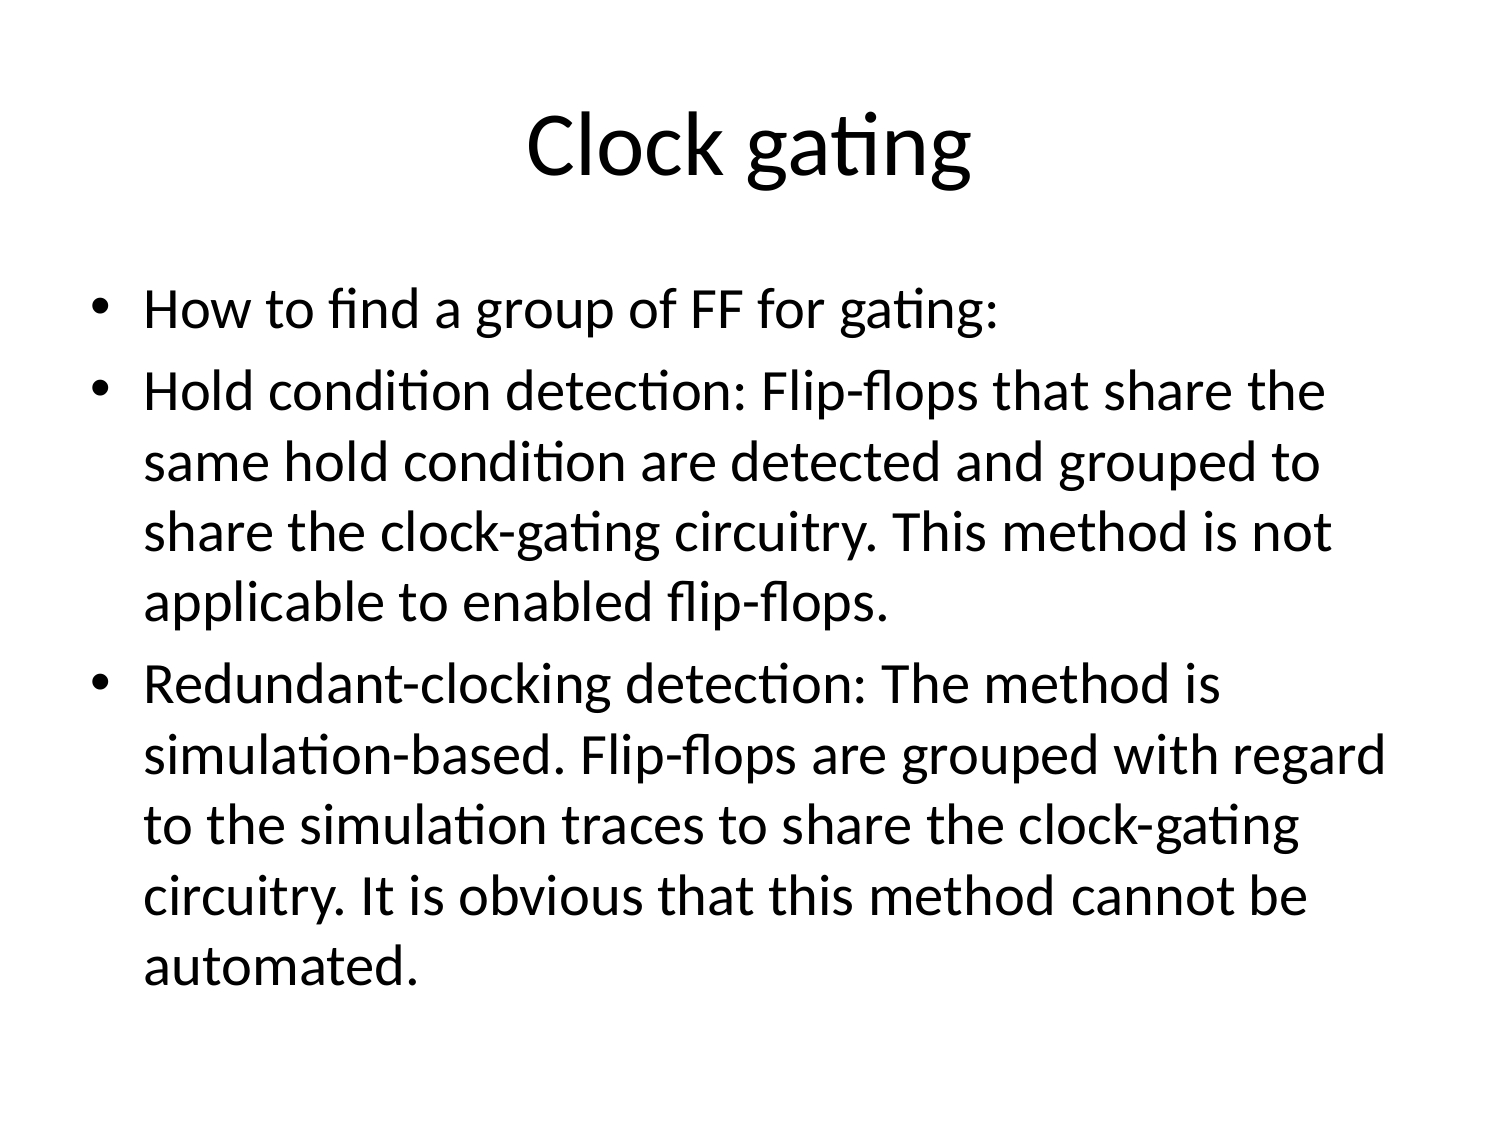

# Clock gating
How to find a group of FF for gating:
Hold condition detection: Flip-flops that share the same hold condition are detected and grouped to share the clock-gating circuitry. This method is not applicable to enabled flip-flops.
Redundant-clocking detection: The method is simulation-based. Flip-flops are grouped with regard to the simulation traces to share the clock-gating circuitry. It is obvious that this method cannot be automated.